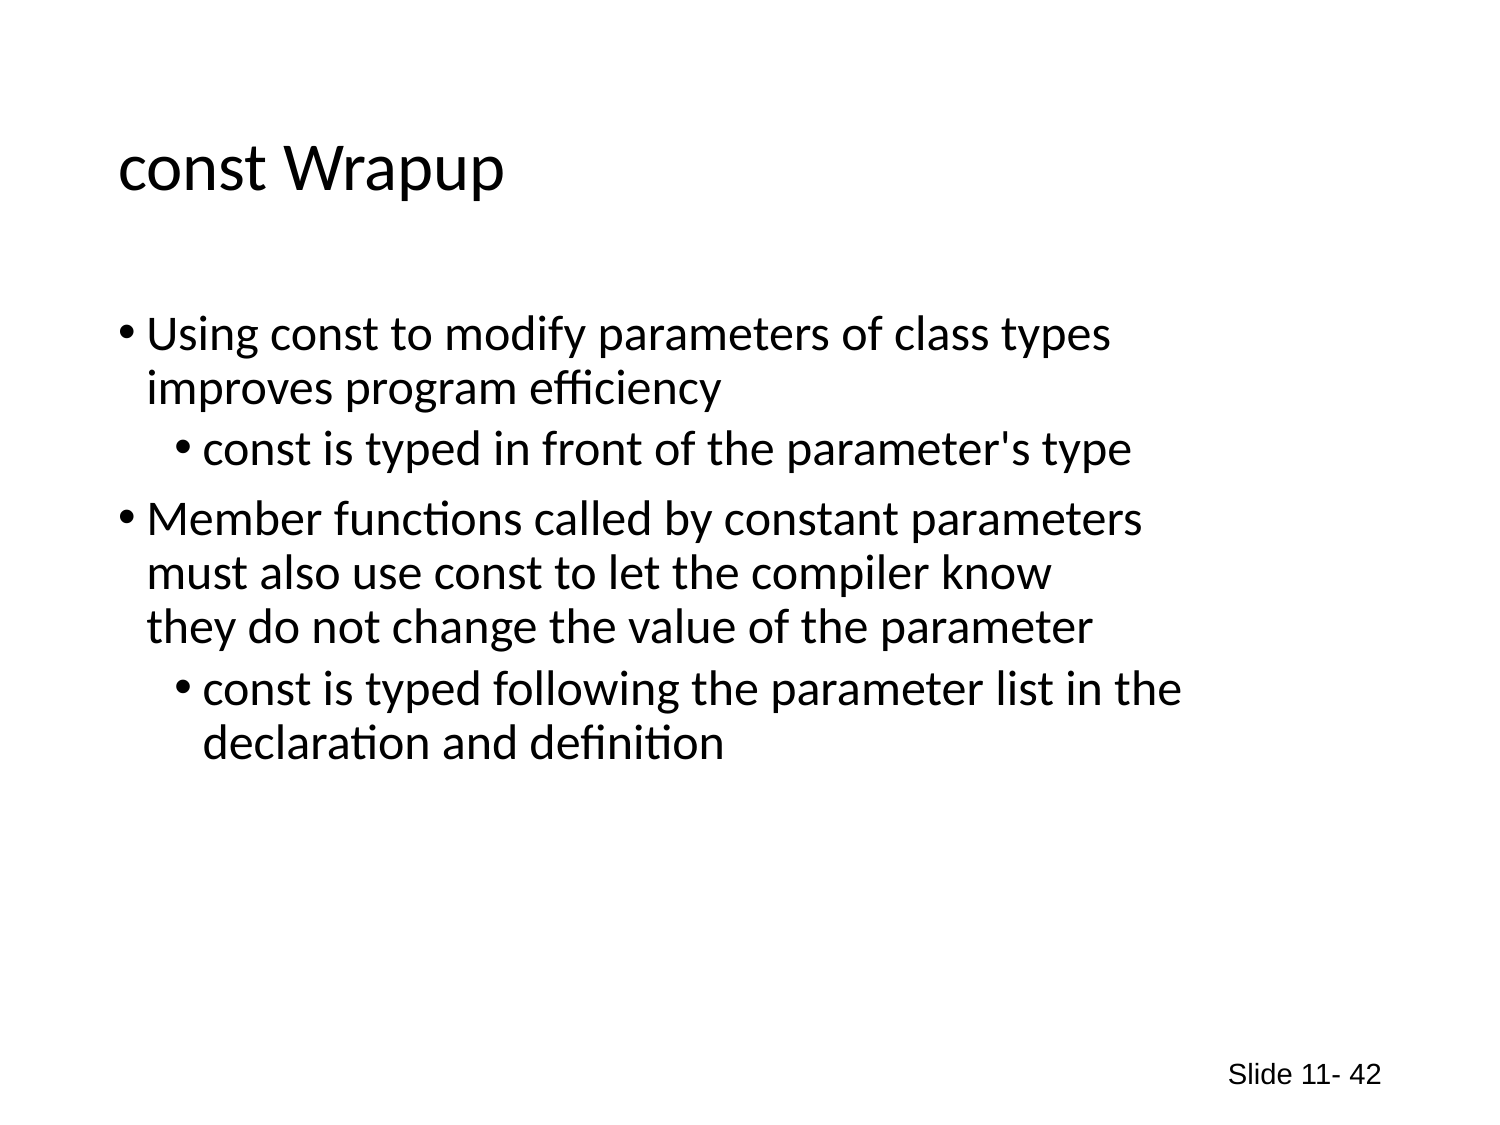

# const Wrapup
Using const to modify parameters of class types
improves program efficiency
const is typed in front of the parameter's type
Member functions called by constant parameters
must also use const to let the compiler know
they do not change the value of the parameter
const is typed following the parameter list in the
declaration and definition
Slide 11- 42